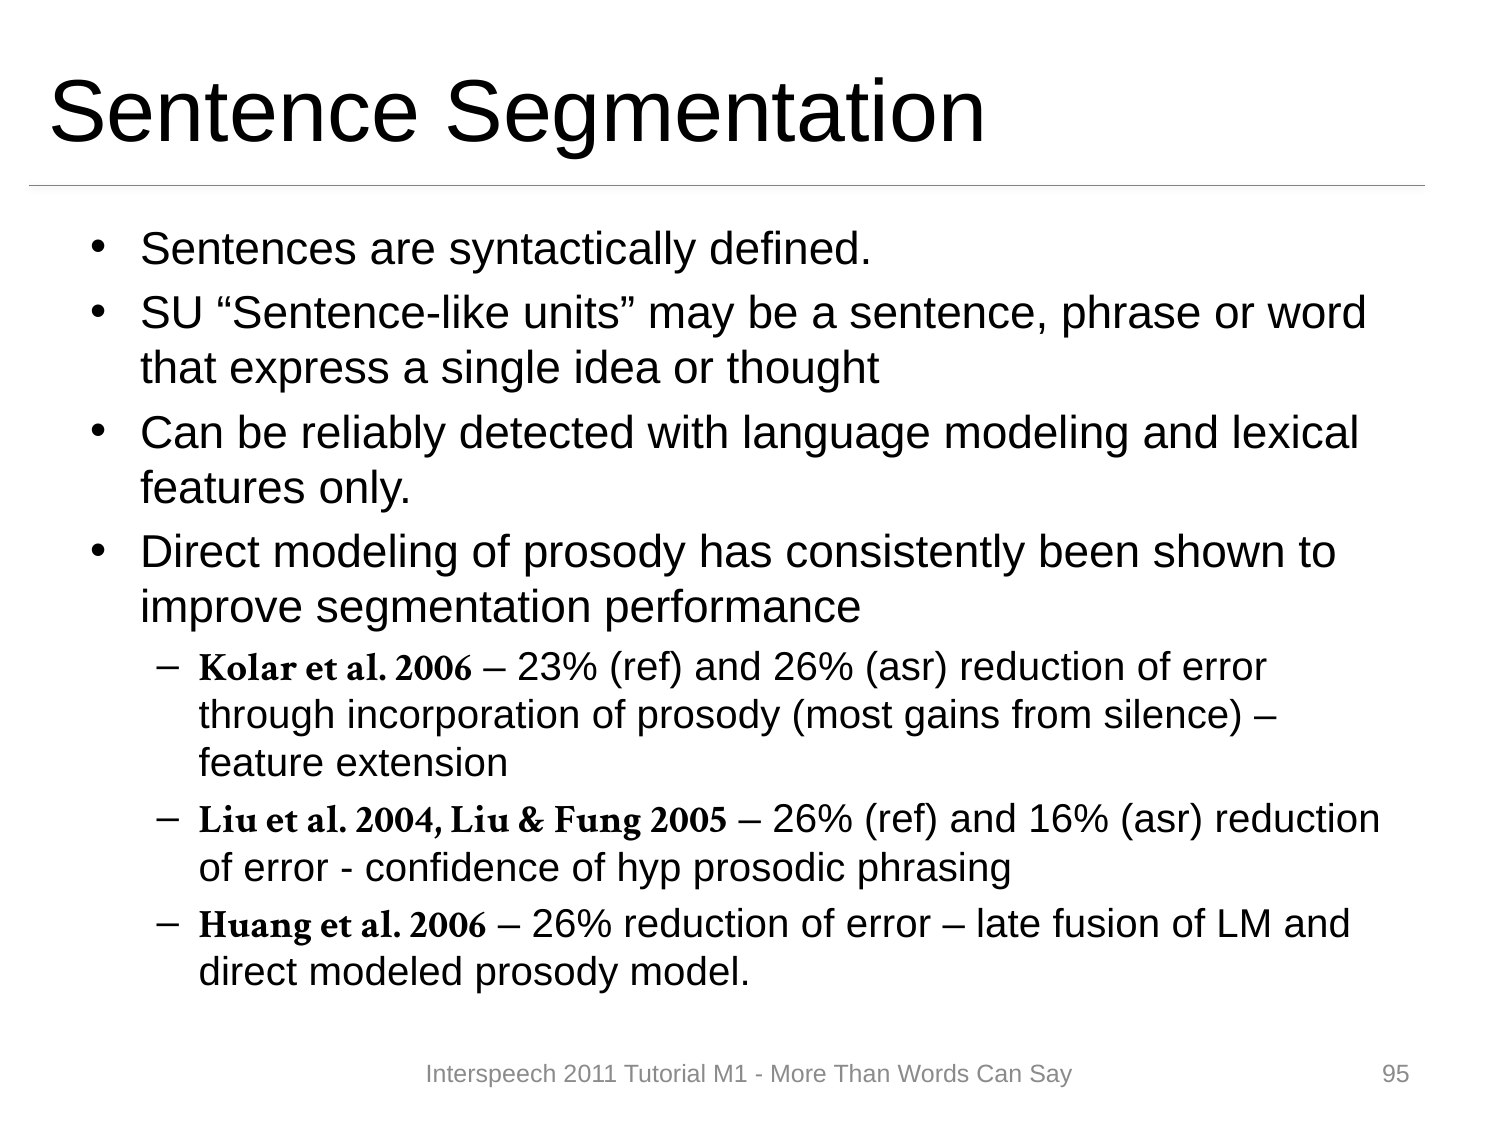

# Sentence Segmentation
Sentences are syntactically defined.
SU “Sentence-like units” may be a sentence, phrase or word that express a single idea or thought
Can be reliably detected with language modeling and lexical features only.
Direct modeling of prosody has consistently been shown to improve segmentation performance
Kolar et al. 2006 – 23% (ref) and 26% (asr) reduction of error through incorporation of prosody (most gains from silence) – feature extension
Liu et al. 2004, Liu & Fung 2005 – 26% (ref) and 16% (asr) reduction of error - confidence of hyp prosodic phrasing
Huang et al. 2006 – 26% reduction of error – late fusion of LM and direct modeled prosody model.

Interspeech 2011 Tutorial M1 - More Than Words Can Say
95